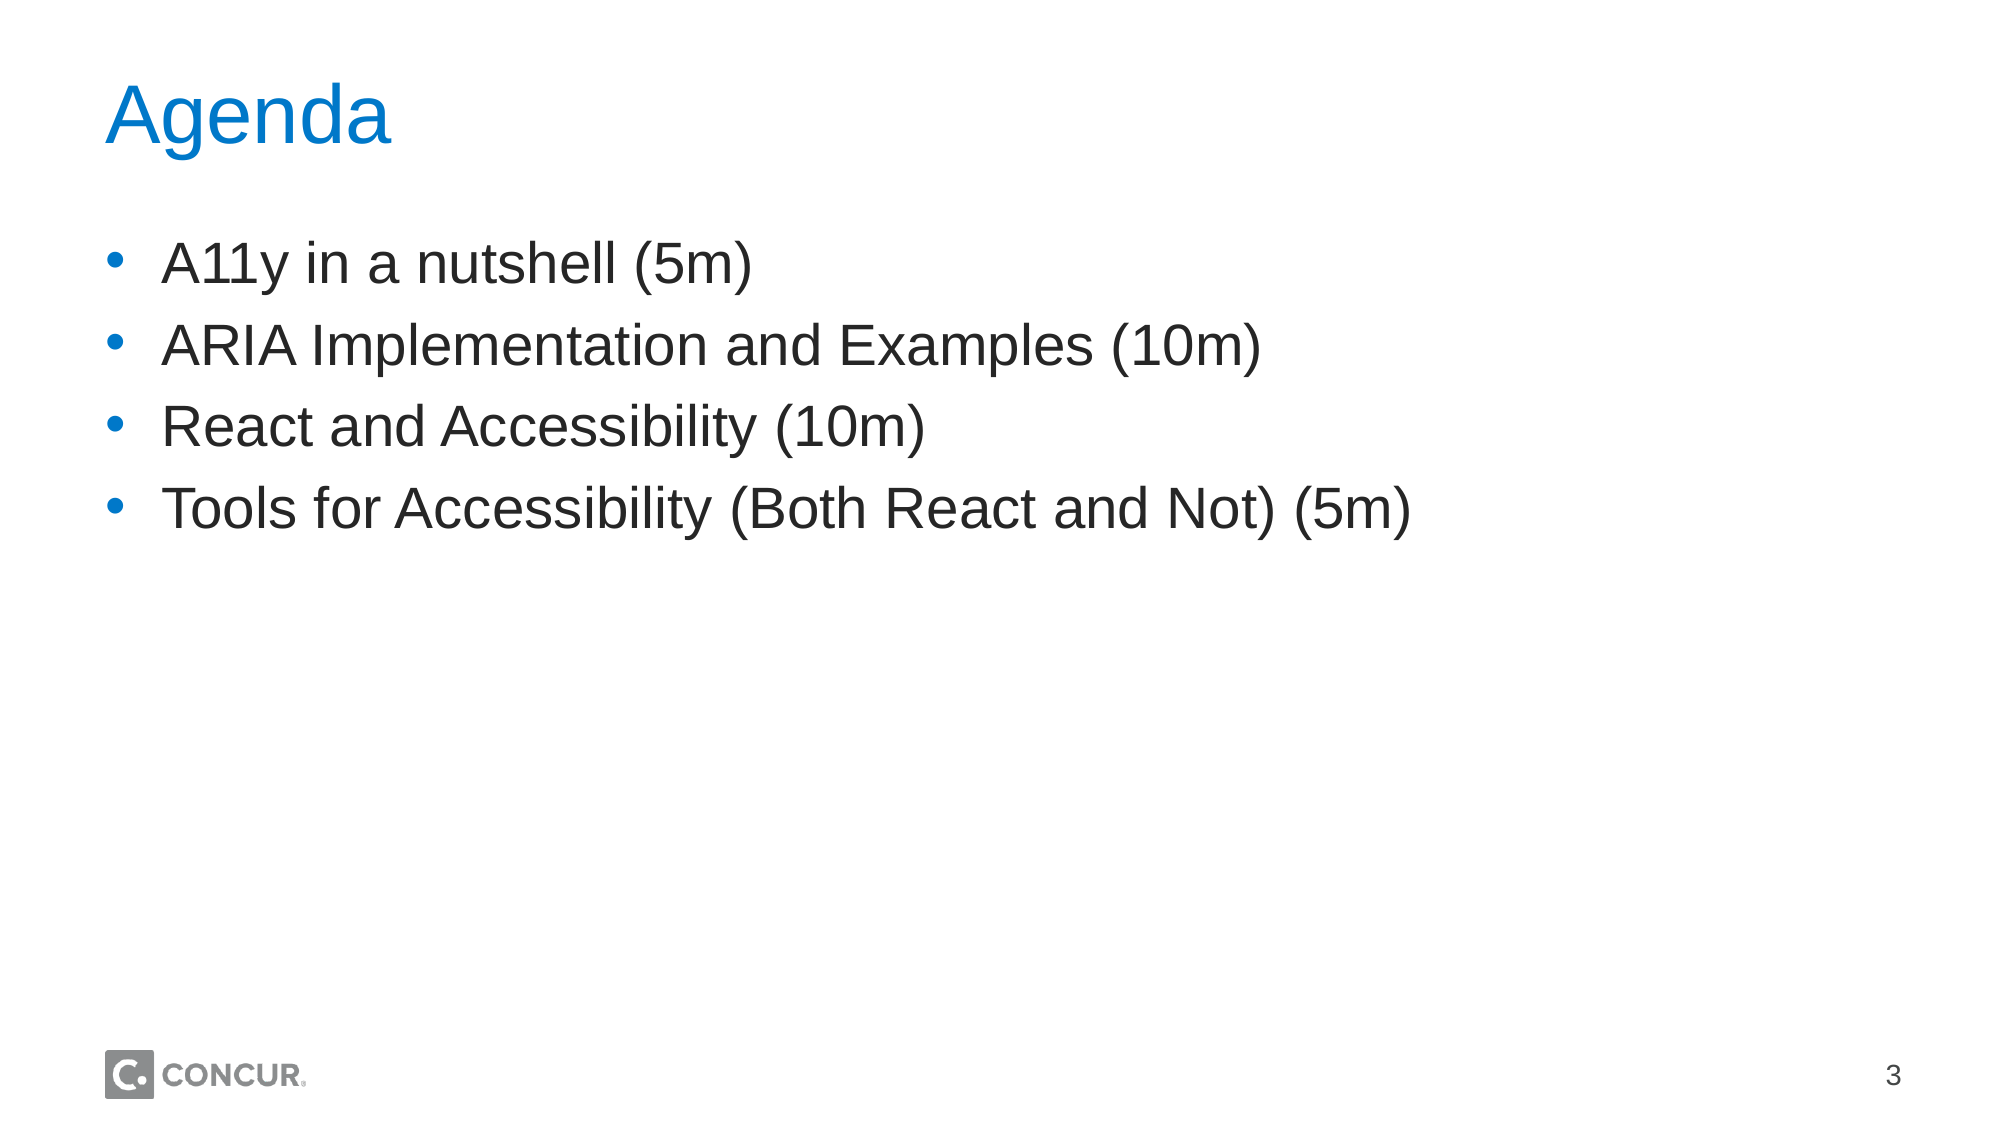

# Agenda
A11y in a nutshell (5m)
ARIA Implementation and Examples (10m)
React and Accessibility (10m)
Tools for Accessibility (Both React and Not) (5m)